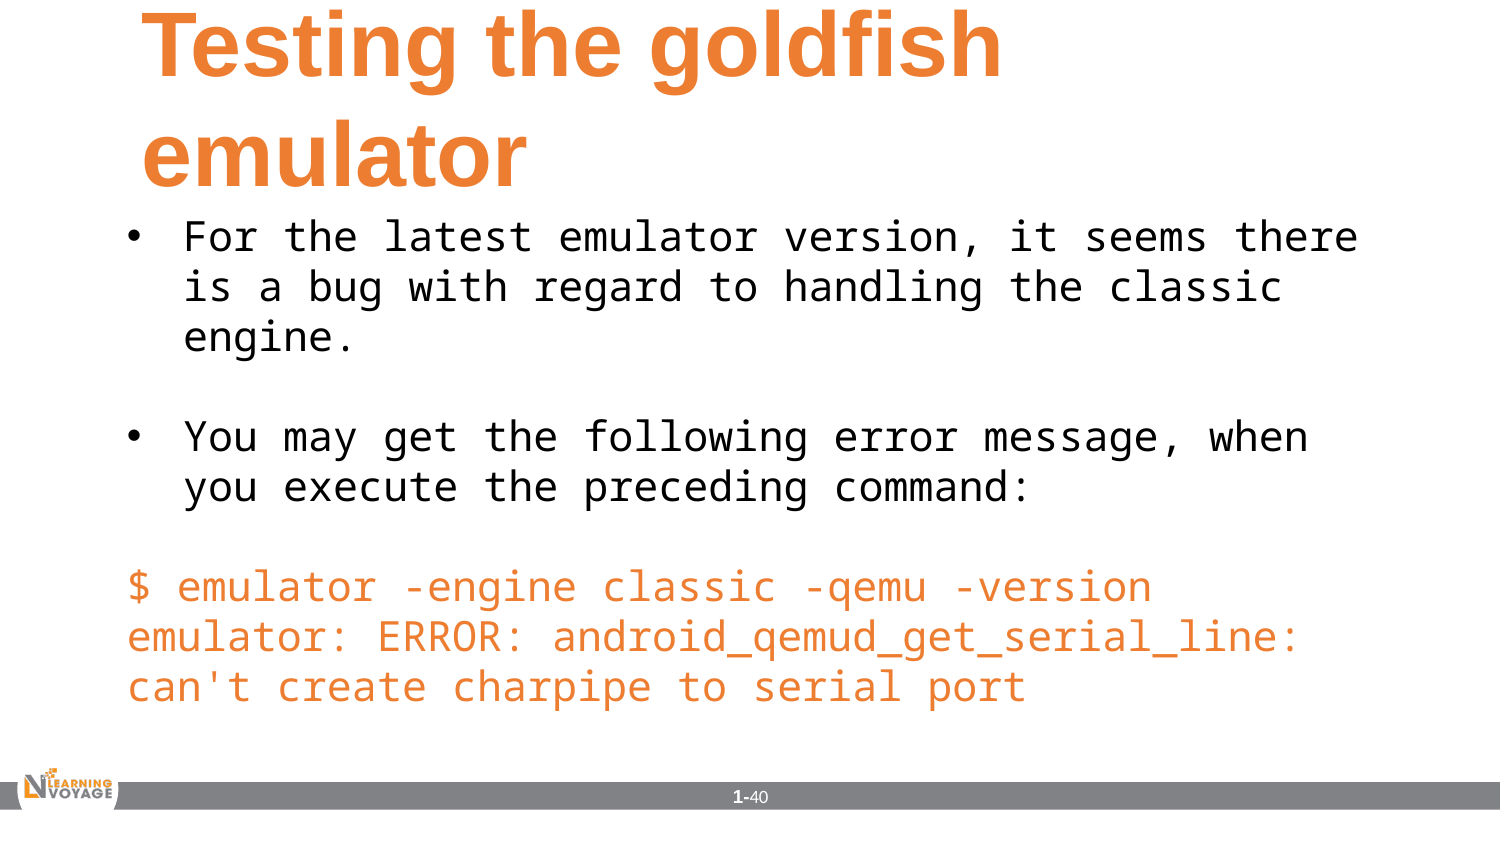

Testing the goldfish emulator
For the latest emulator version, it seems there is a bug with regard to handling the classic engine.

You may get the following error message, when you execute the preceding command:

$ emulator -engine classic -qemu -version
emulator: ERROR: android_qemud_get_serial_line: can't create charpipe to serial port
1-40